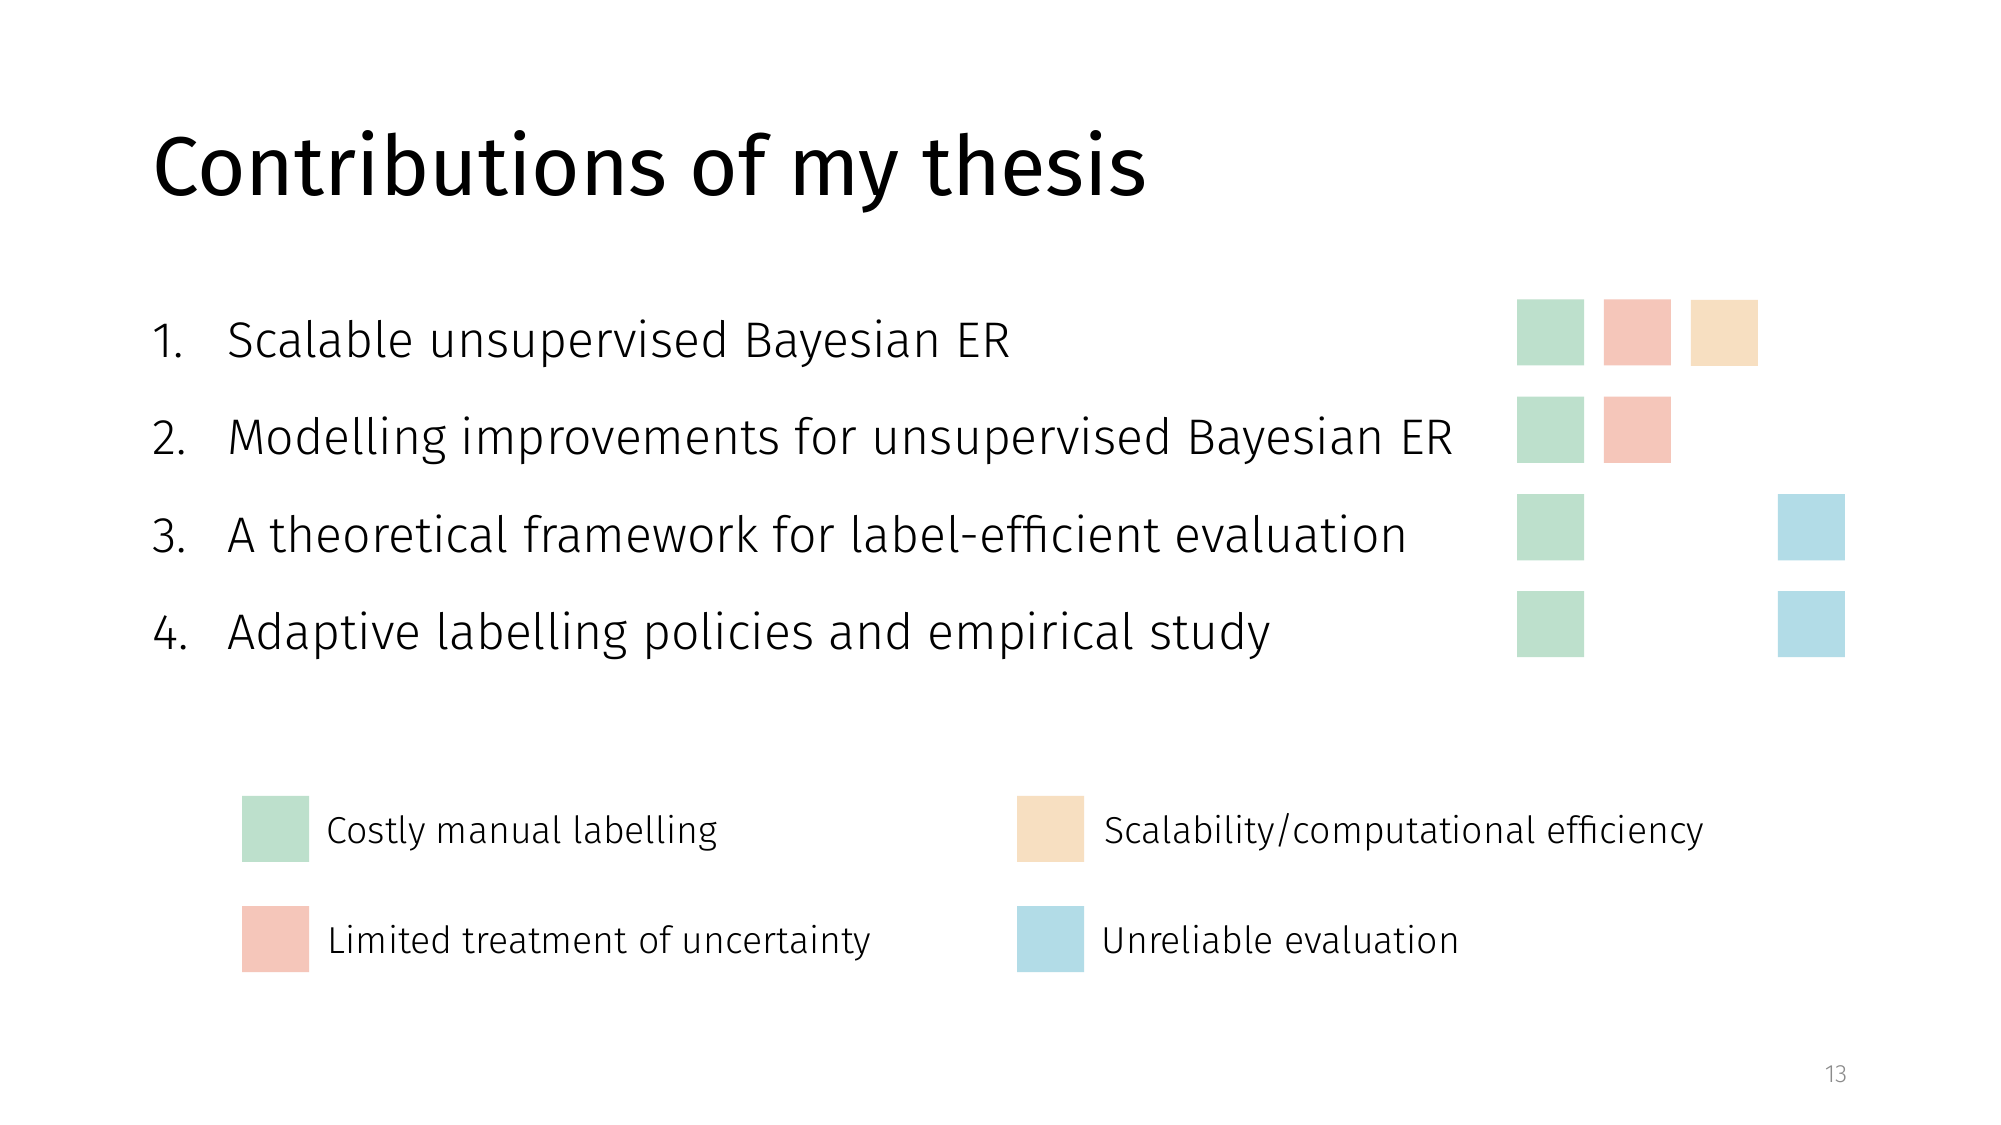

# Contributions of my thesis

Scalable unsupervised Bayesian ER
Modelling improvements for unsupervised Bayesian ER
A theoretical framework for label-efficient evaluation
Adaptive labelling policies and empirical study

Costly manual labelling
Scalability/computational efficiency

Unreliable evaluation
Limited treatment of uncertainty
13